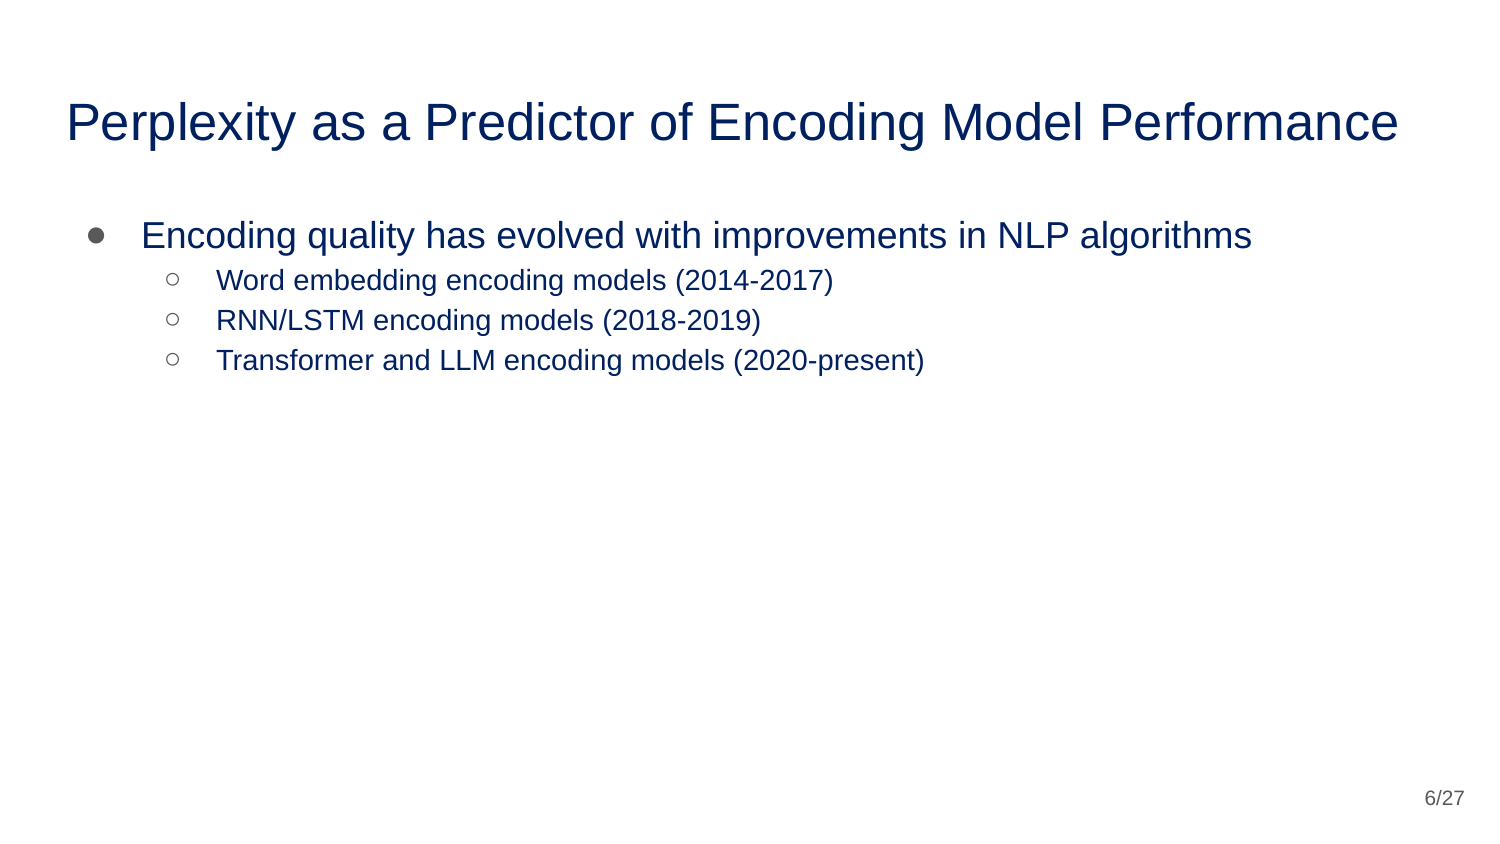

# Perplexity as a Predictor of Encoding Model Performance
Encoding quality has evolved with improvements in NLP algorithms
Word embedding encoding models (2014-2017)
RNN/LSTM encoding models (2018-2019)
Transformer and LLM encoding models (2020-present)

6/27